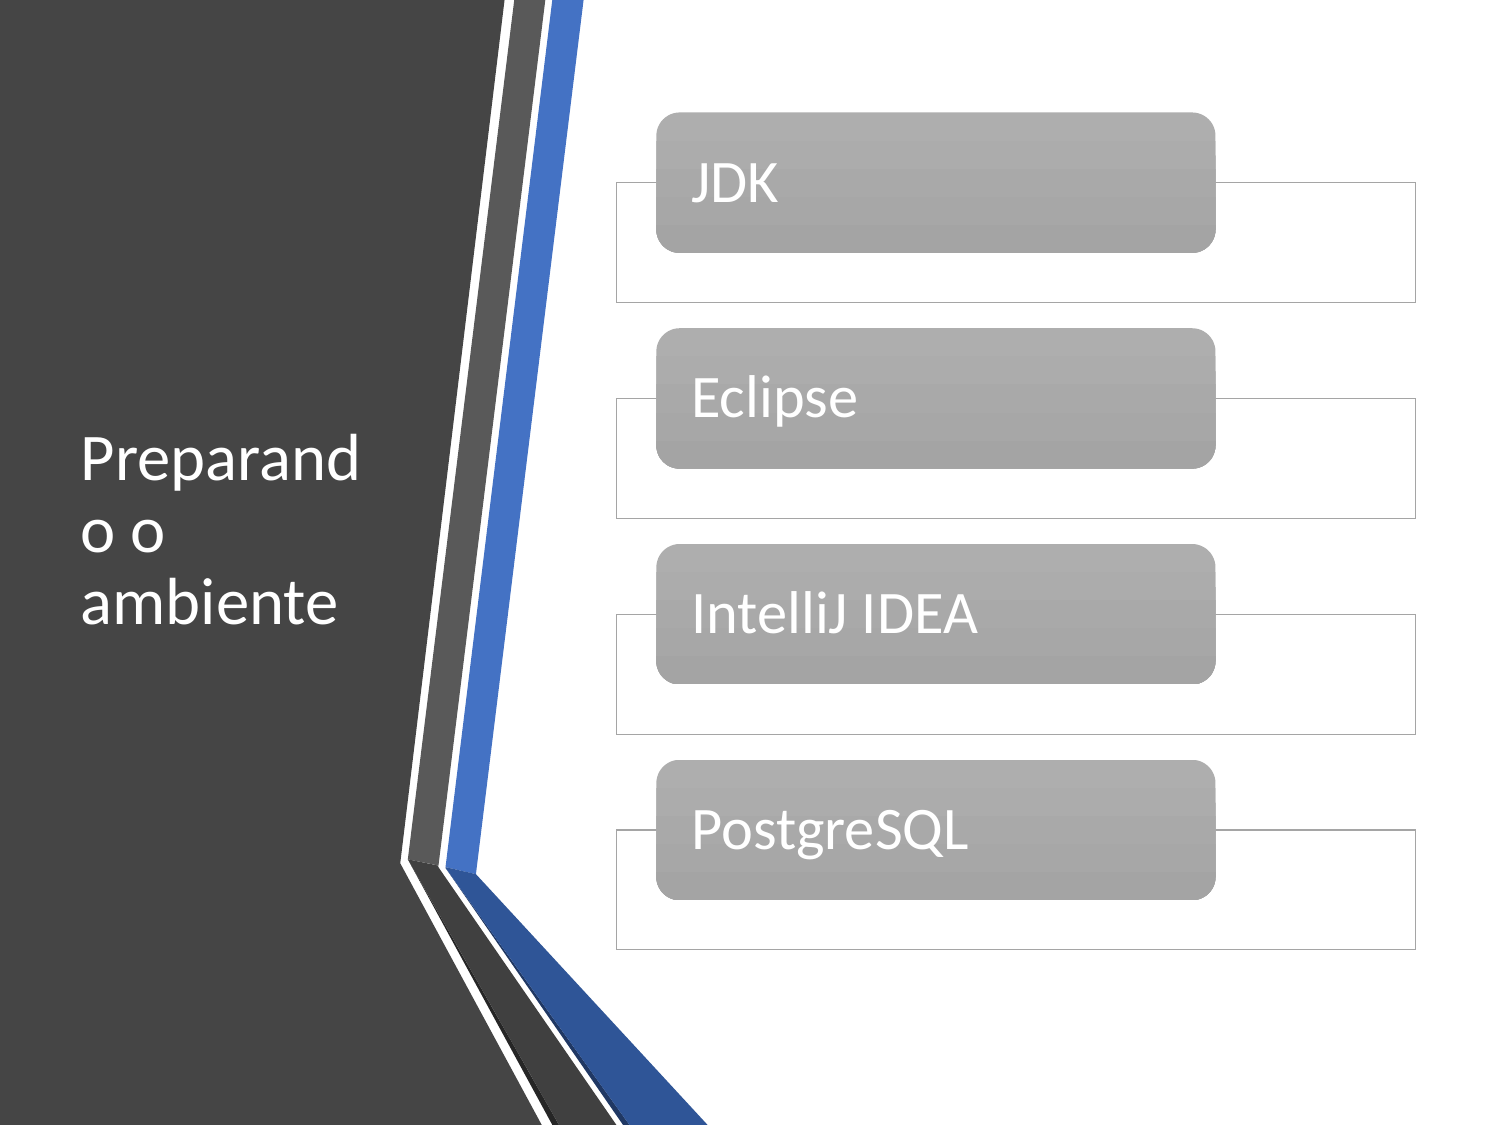

# Preparando o ambiente
JDK
Eclipse
IntelliJ IDEA
PostgreSQL